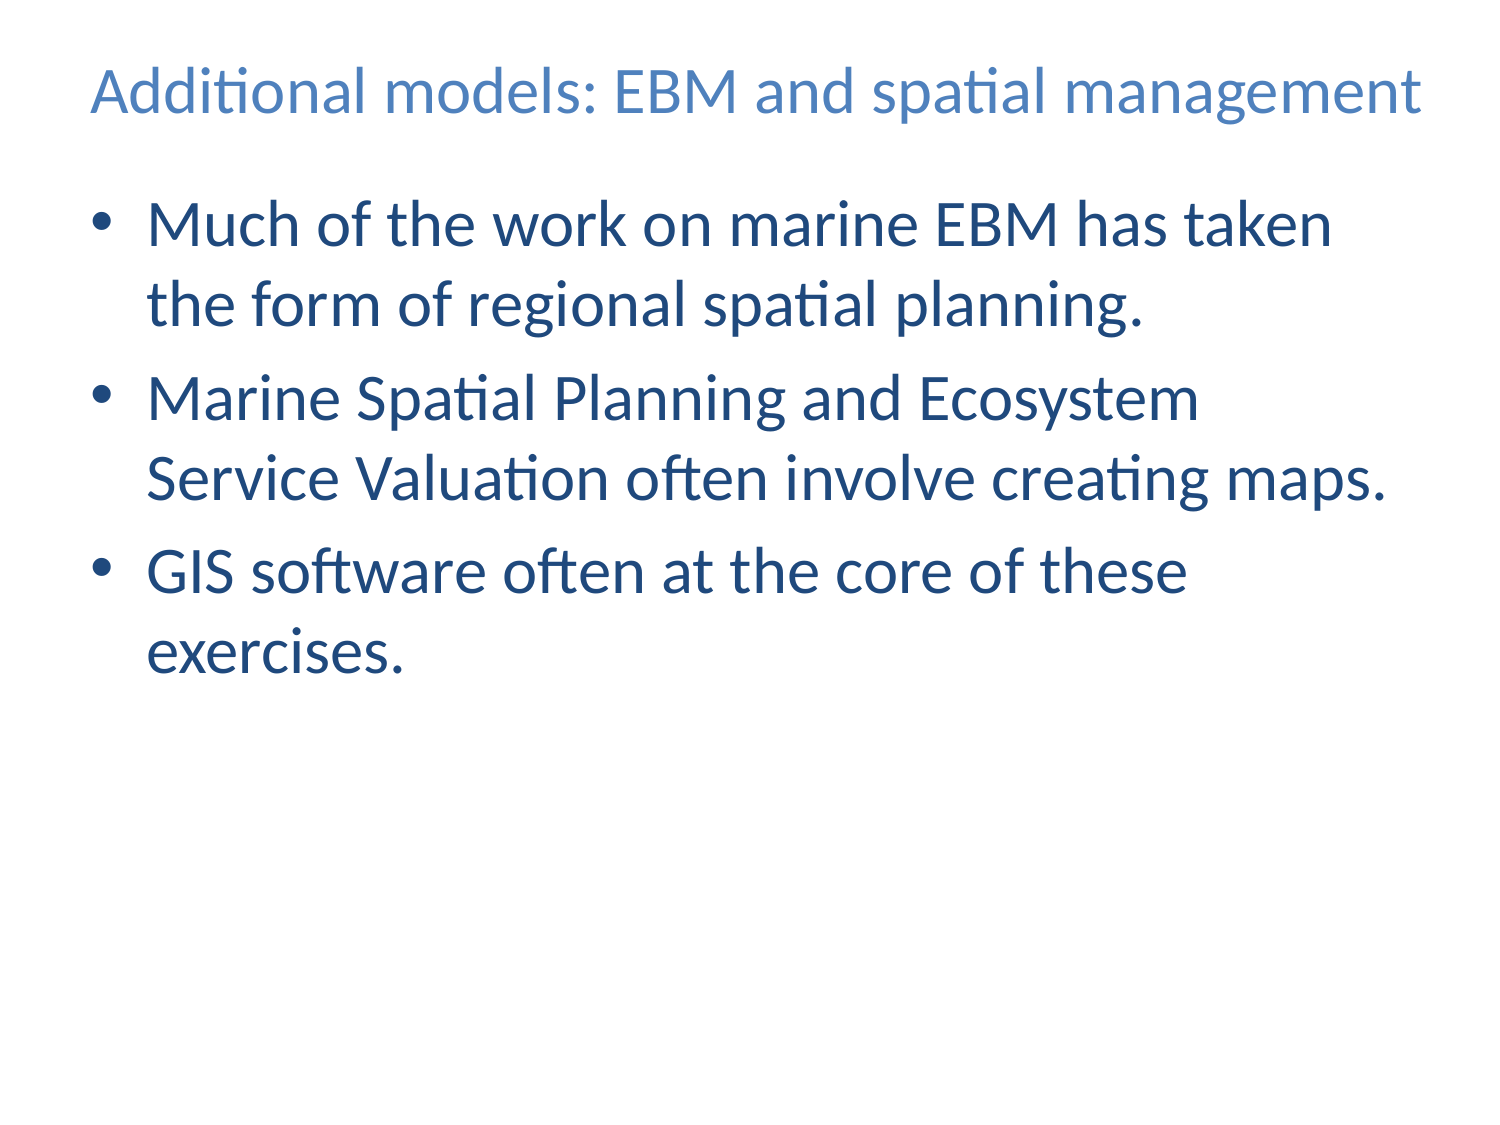

# Additional models: EBM and spatial management
Much of the work on marine EBM has taken the form of regional spatial planning.
Marine Spatial Planning and Ecosystem Service Valuation often involve creating maps.
GIS software often at the core of these exercises.